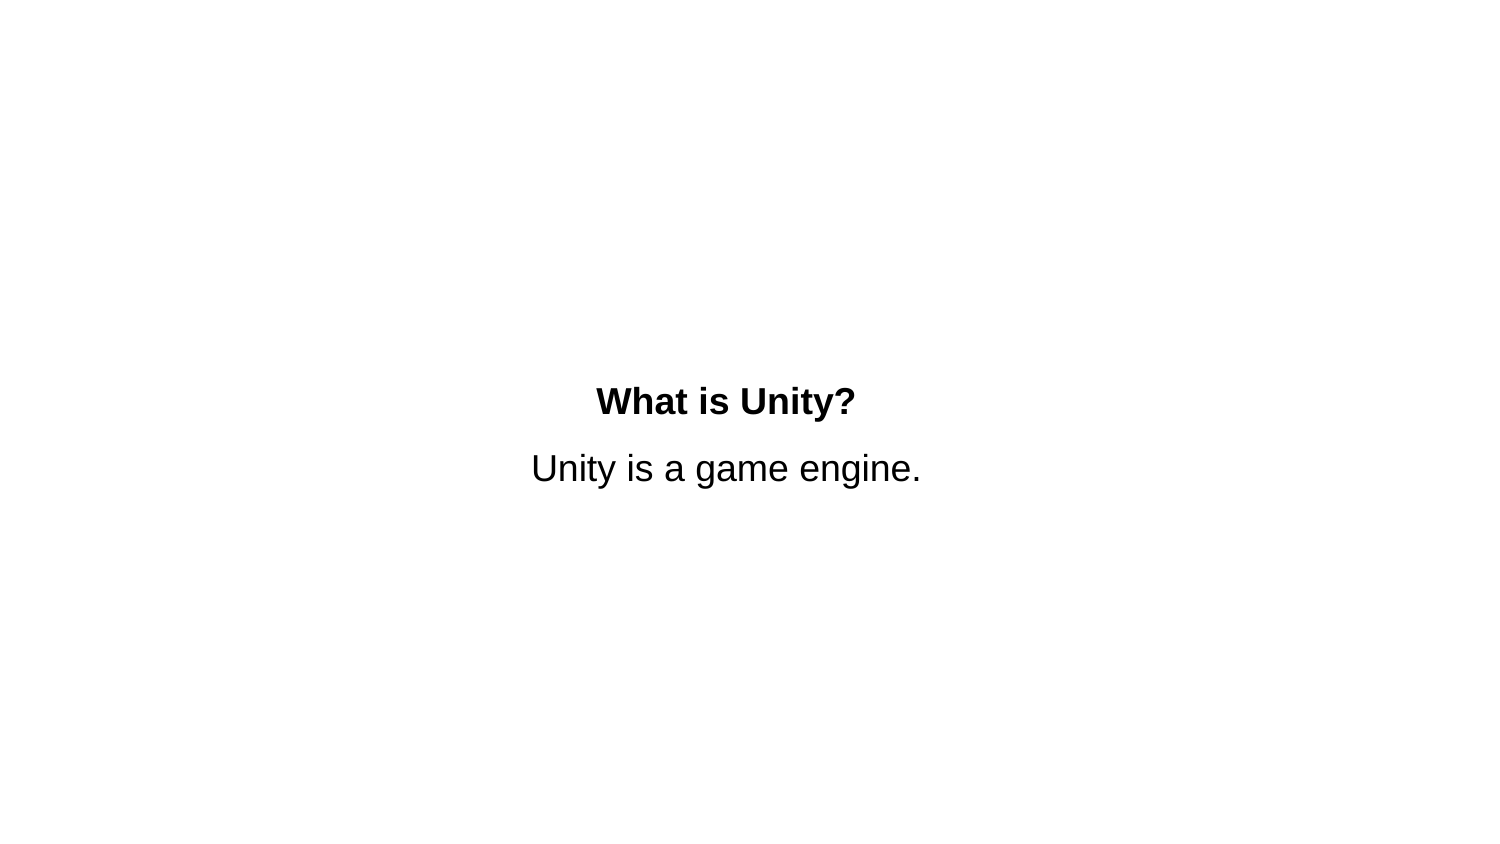

# What is Unity?
Unity is a game engine.